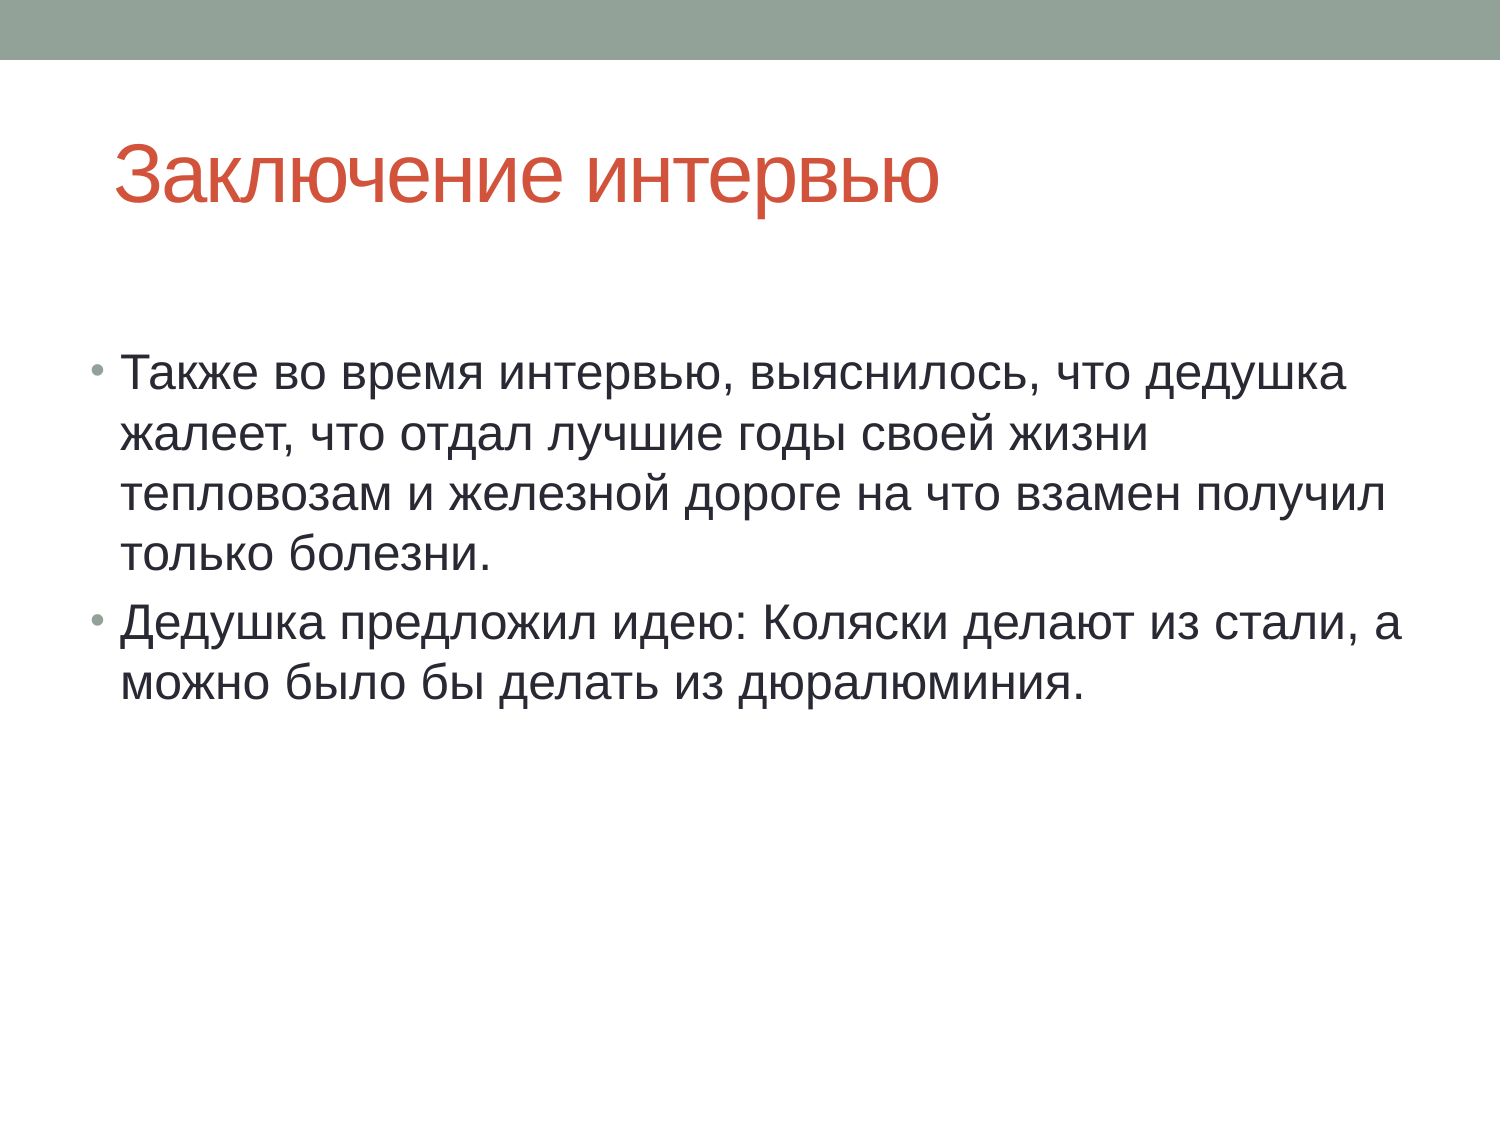

# Заключение интервью

Также во время интервью, выяснилось, что дедушка жалеет, что отдал лучшие годы своей жизни тепловозам и железной дороге на что взамен получил только болезни.
Дедушка предложил идею: Коляски делают из стали, а можно было бы делать из дюралюминия.